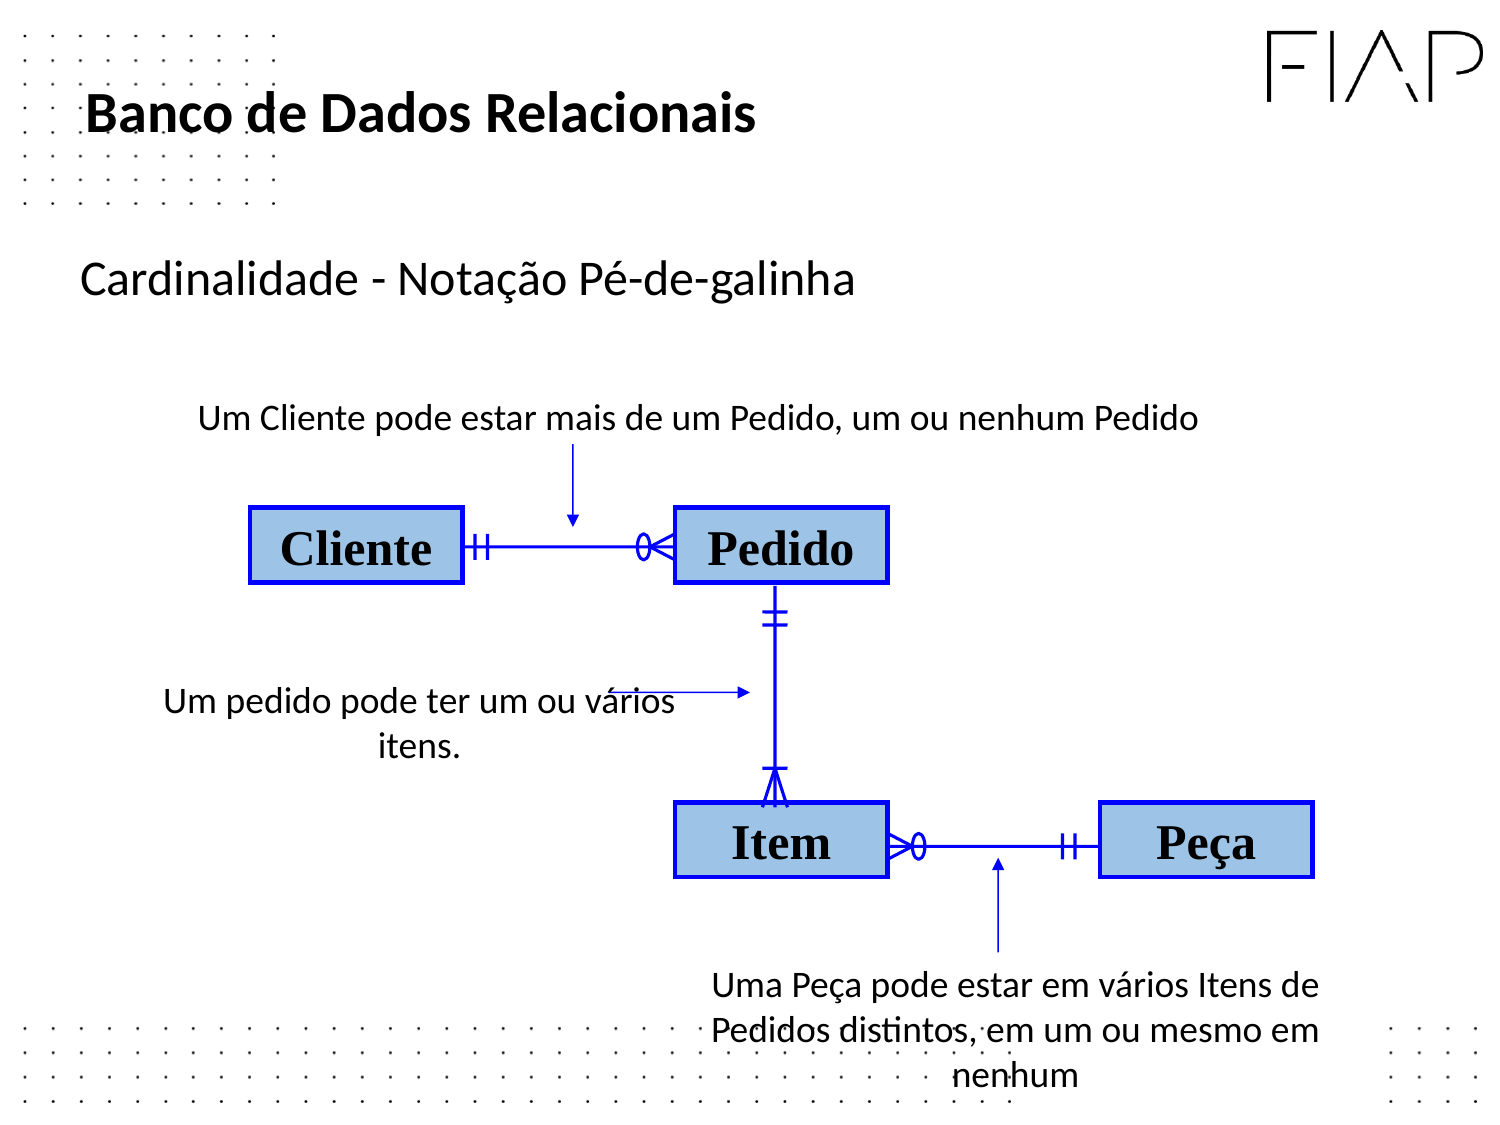

Banco de Dados Relacionais
Cardinalidade - Notação Pé-de-galinha

Um Cliente pode estar mais de um Pedido, um ou nenhum Pedido

Cliente
Pedido

Um pedido pode ter um ou vários itens.

Item
Peça

Uma Peça pode estar em vários Itens de Pedidos distintos, em um ou mesmo em nenhum